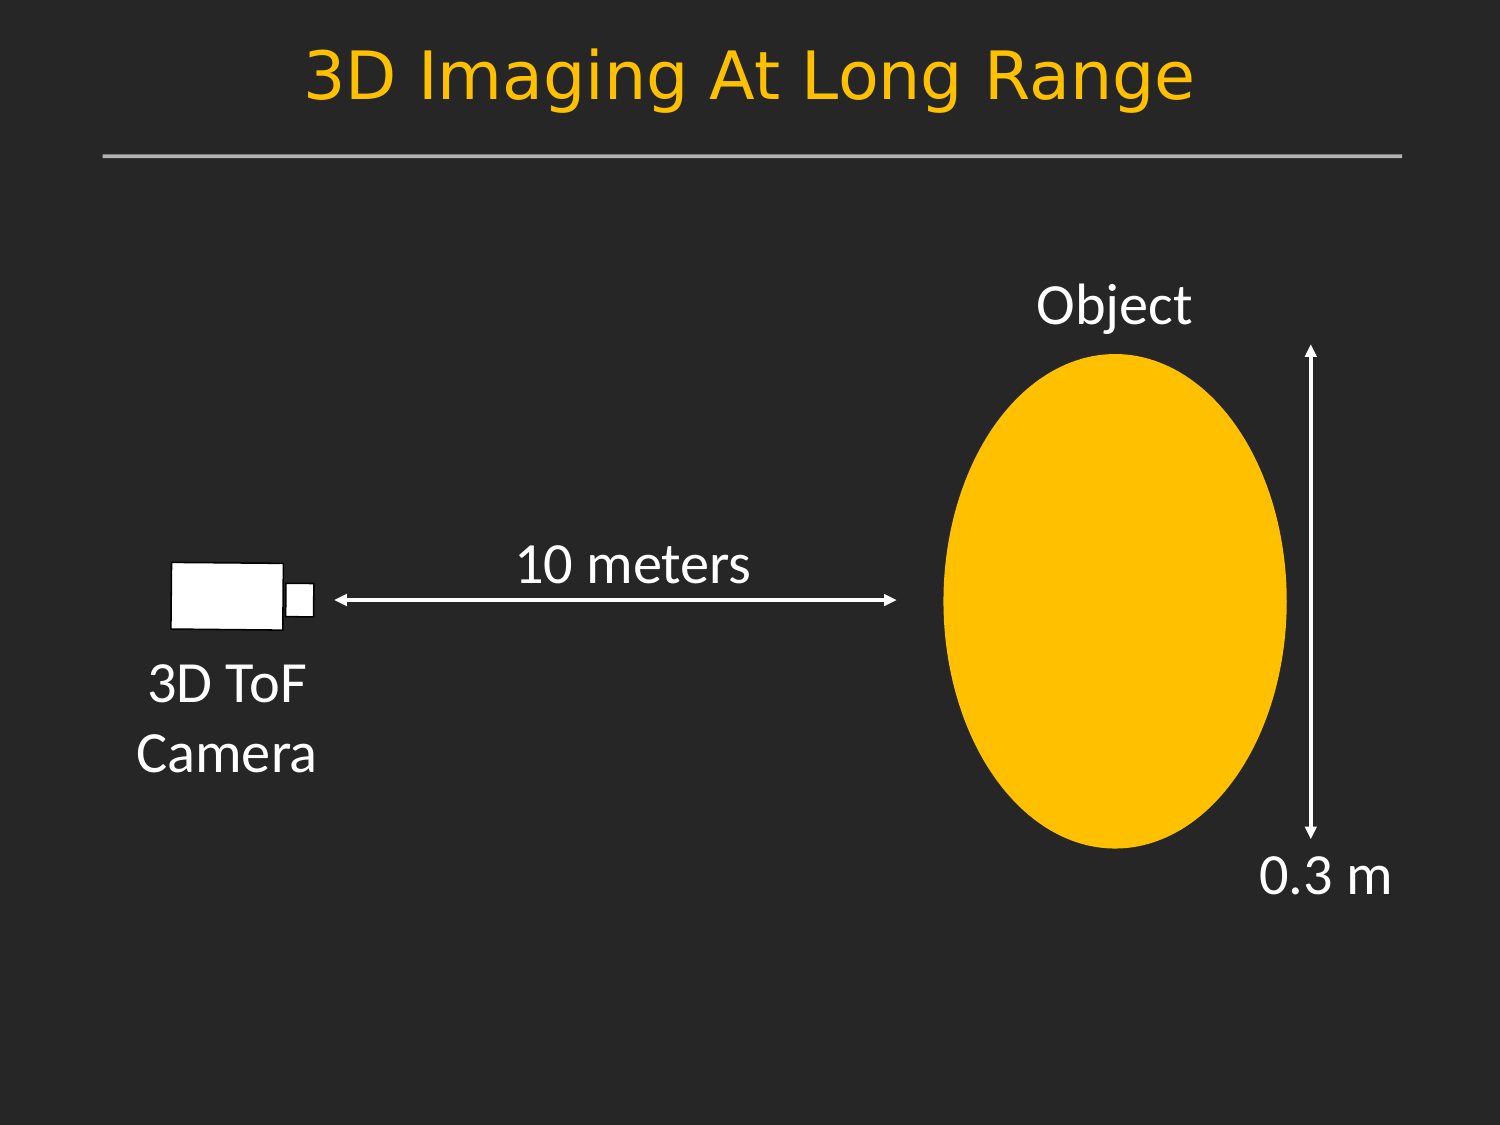

3D Imaging At Long Range

Object

10 meters

3D ToF Camera
0.3 m